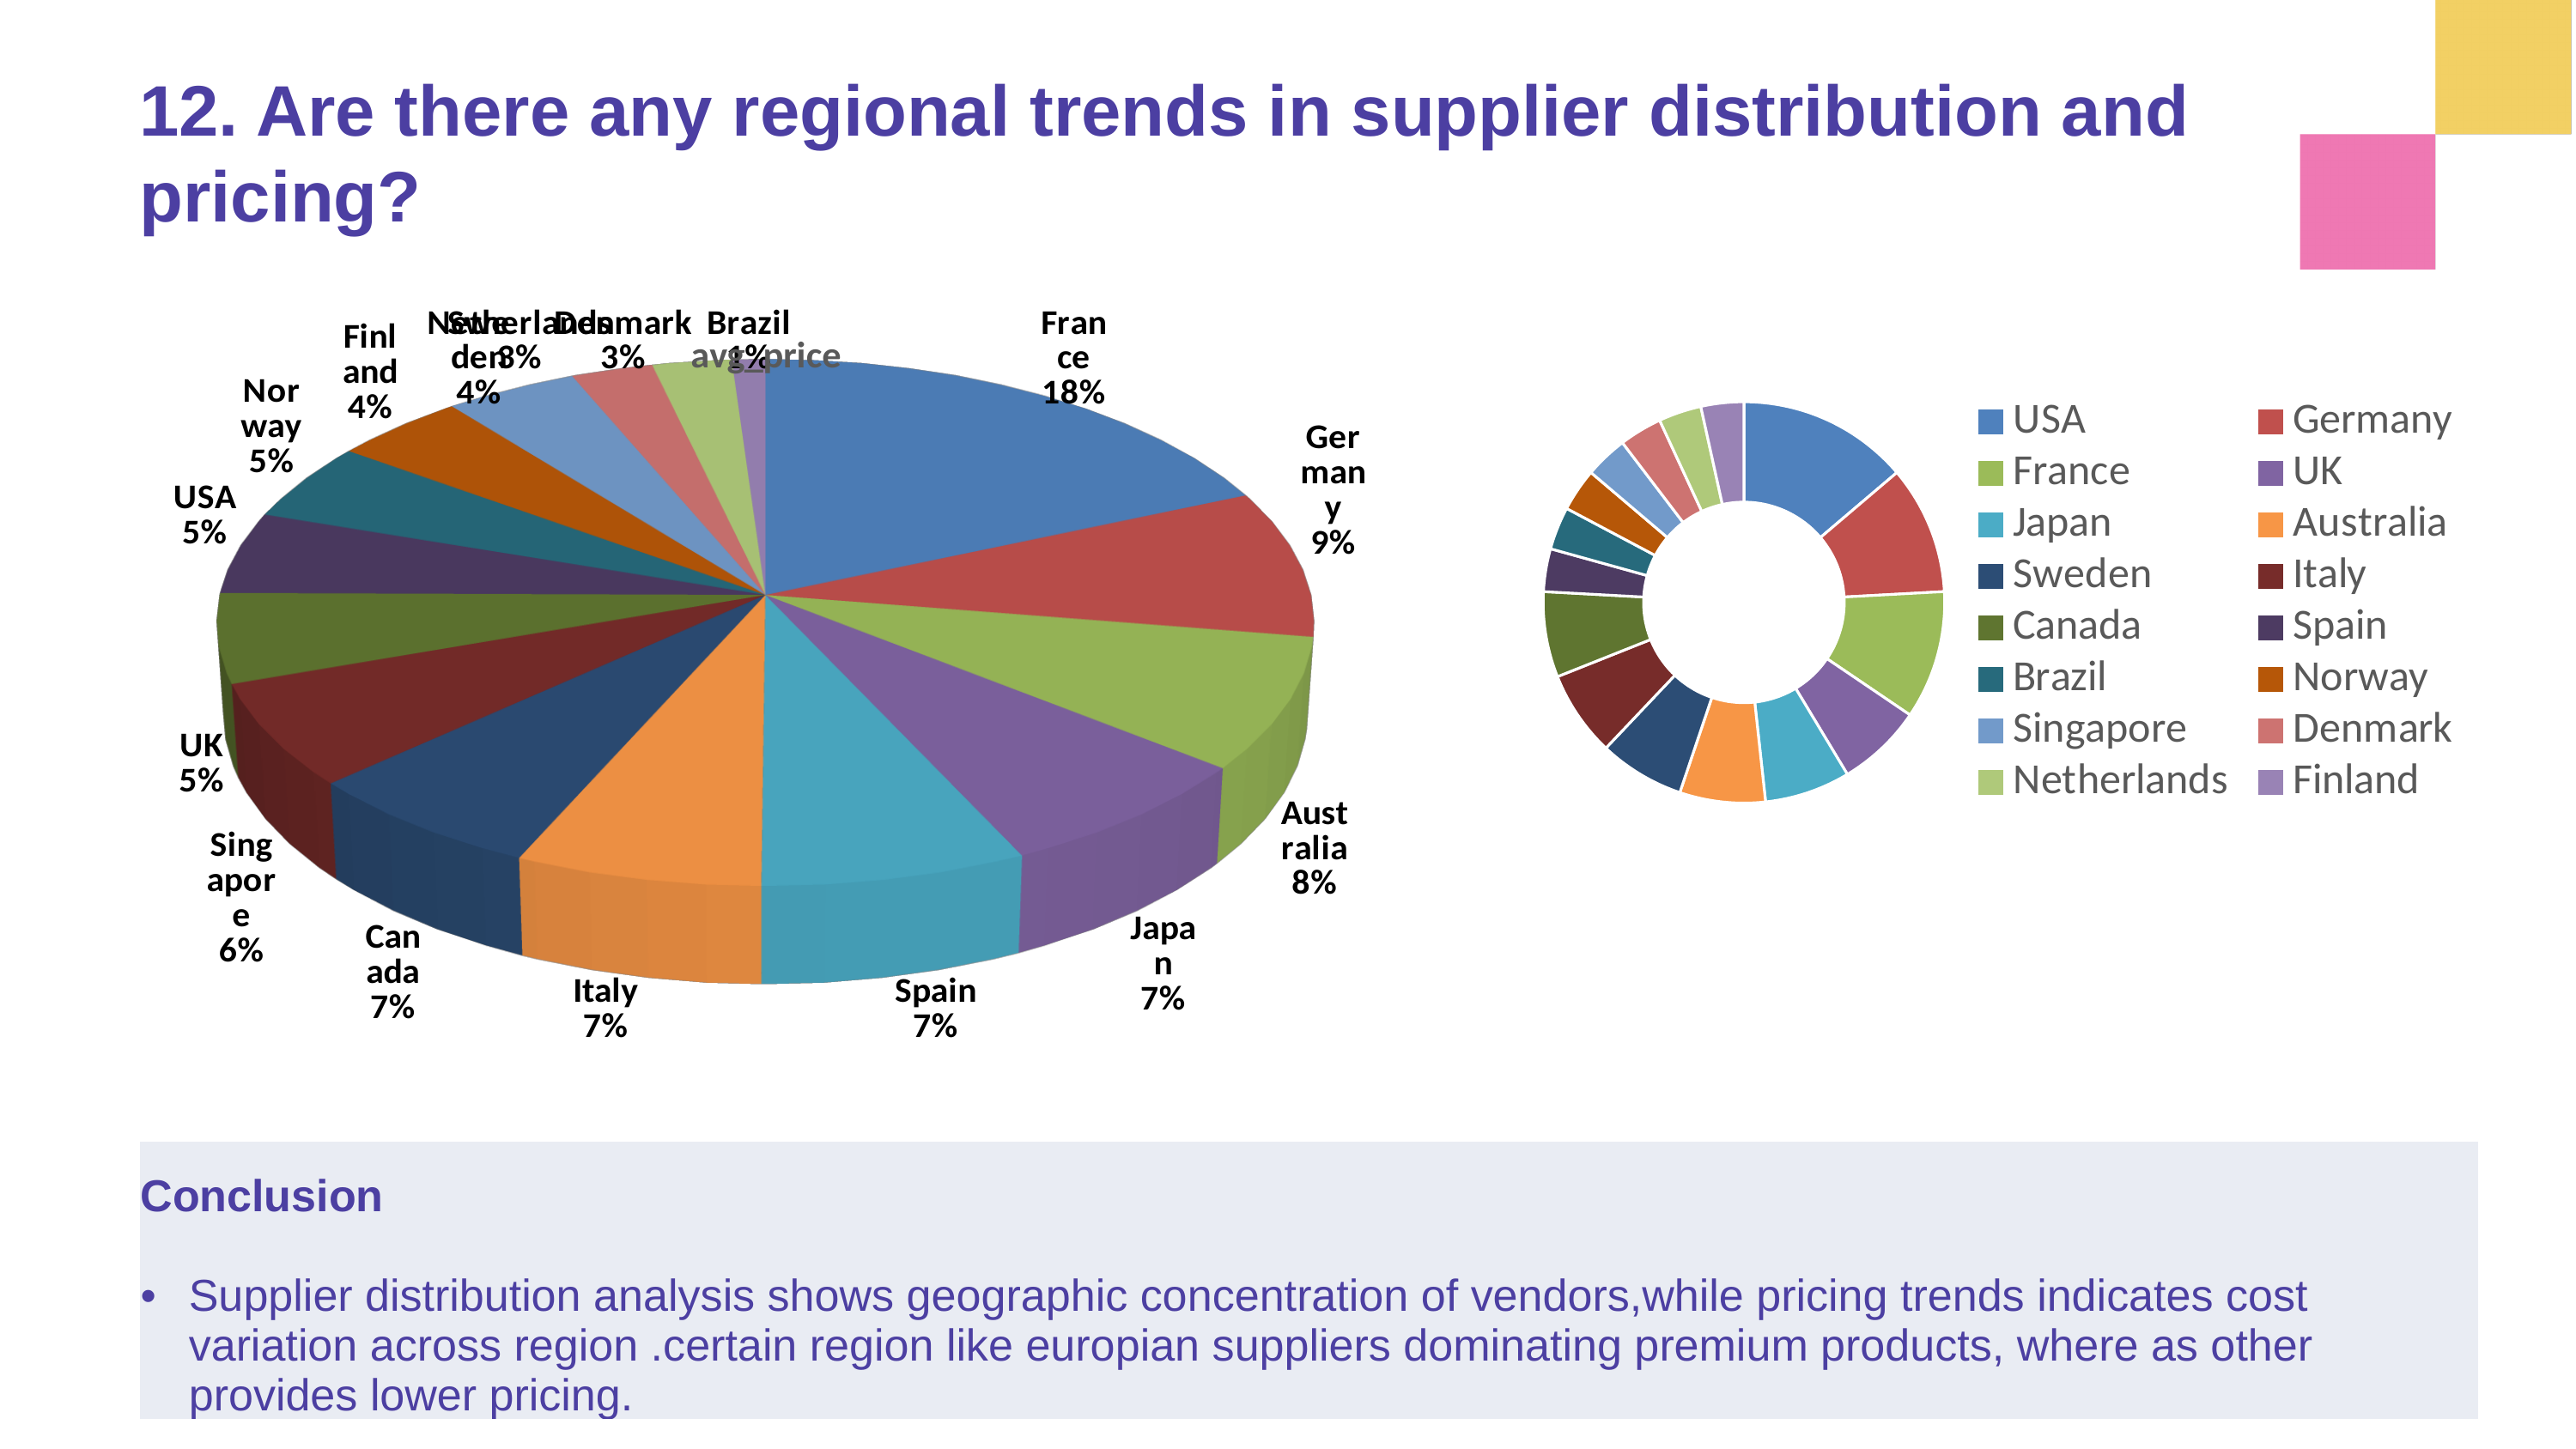

12. Are there any regional trends in supplier distribution and pricing?

### Chart

| Category | supplier_count |
|---|---|
| USA | 4.0 |
| Germany | 3.0 |
| France | 3.0 |
| UK | 2.0 |
| Japan | 2.0 |
| Australia | 2.0 |
| Sweden | 2.0 |
| Italy | 2.0 |
| Canada | 2.0 |
| Spain | 1.0 |
| Brazil | 1.0 |
| Norway | 1.0 |
| Singapore | 1.0 |
| Denmark | 1.0 |
| Netherlands | 1.0 |
| Finland | 1.0 |

[unsupported chart]

| Conclusion Supplier distribution analysis shows geographic concentration of vendors,while pricing trends indicates cost variation across region .certain region like europian suppliers dominating premium products, where as other provides lower pricing. |
| --- |